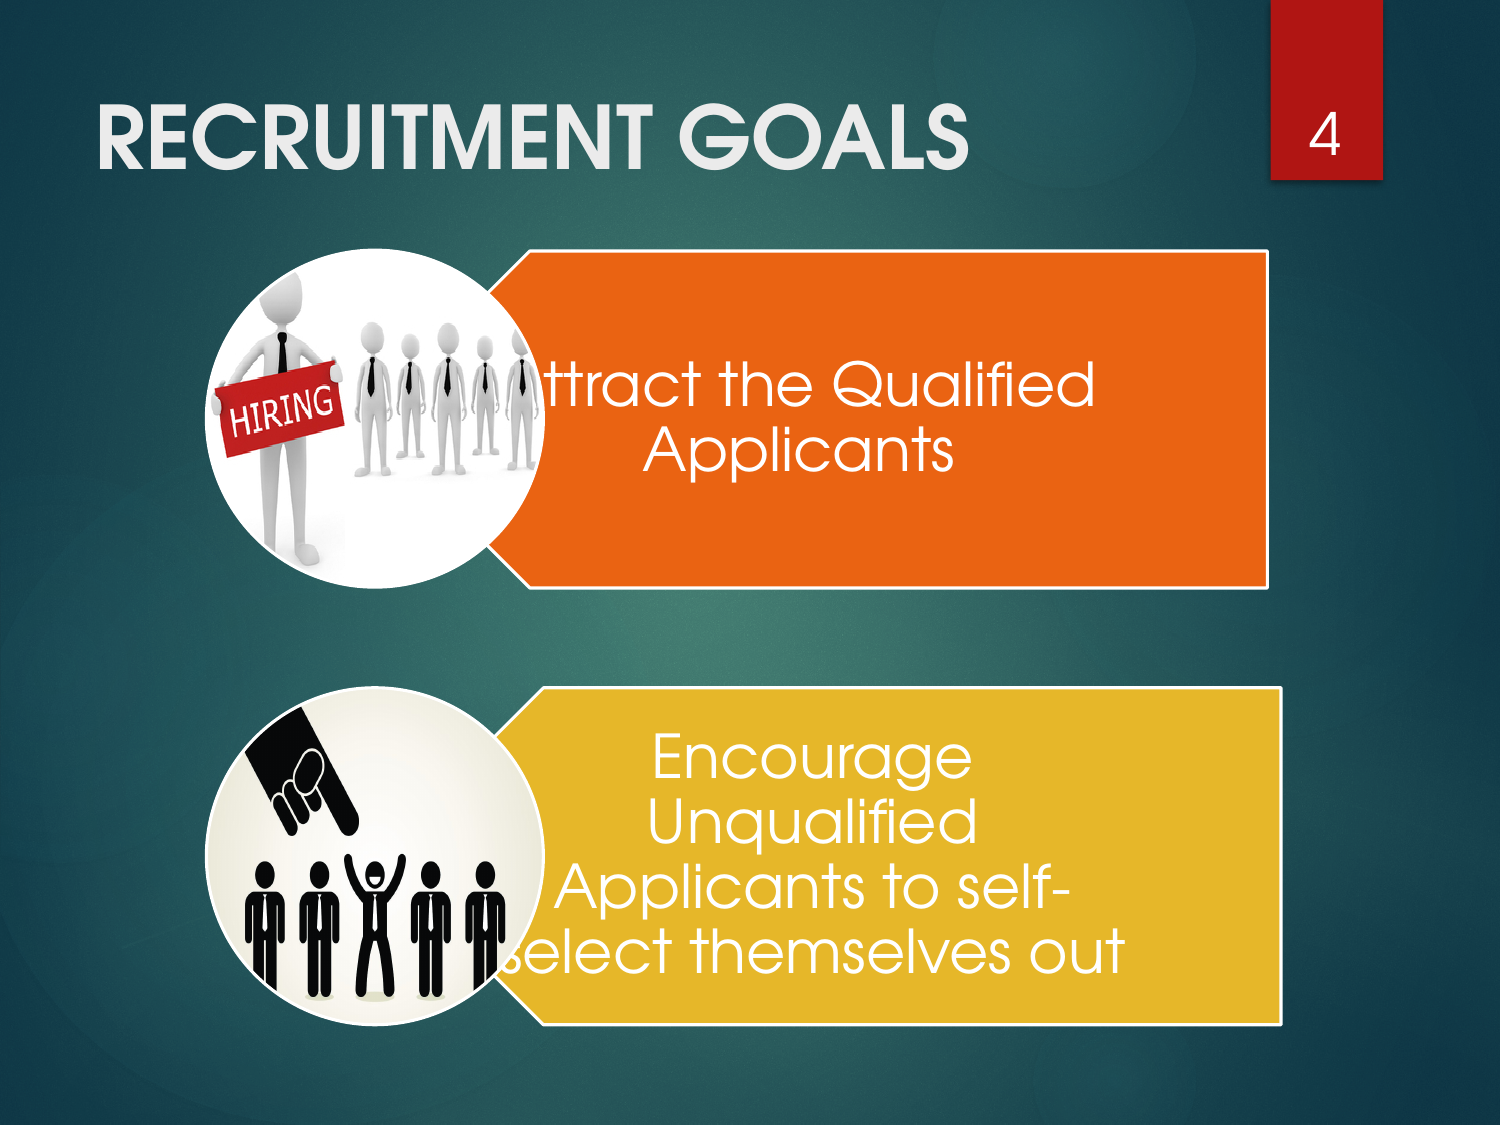

4
# RECRUITMENT GOALS
Attract the Qualified Applicants
Encourage Unqualified Applicants to self- select themselves out